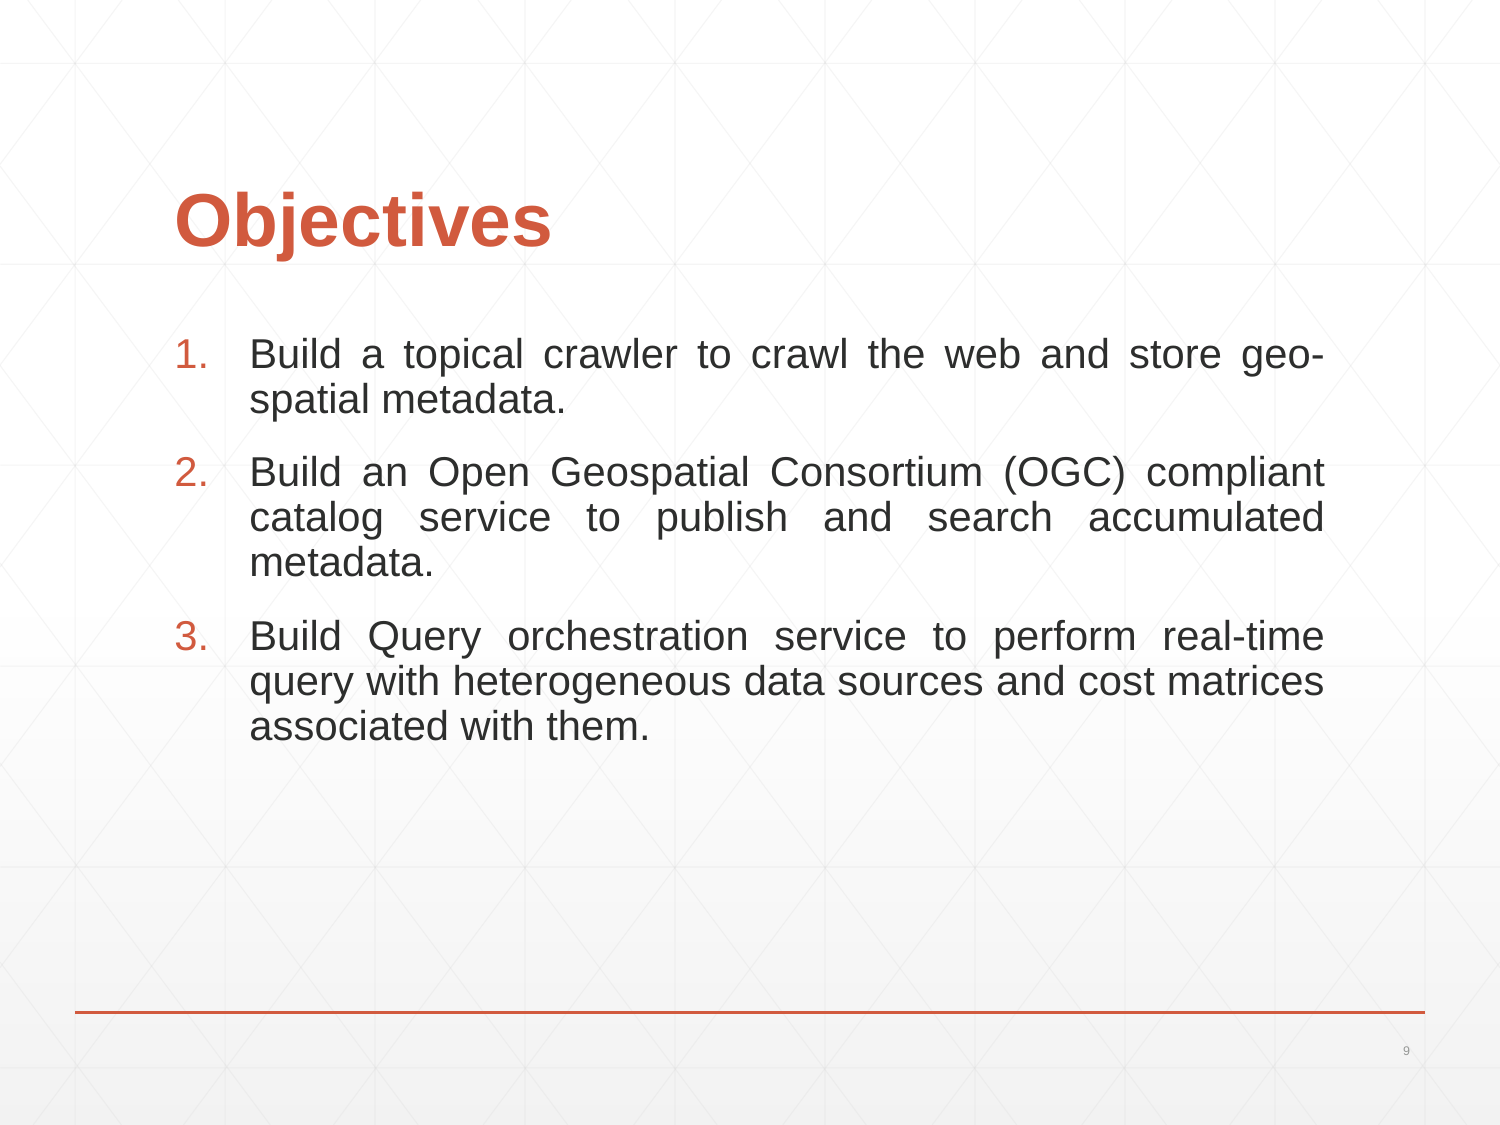

# Objectives
Build a topical crawler to crawl the web and store geo-spatial metadata.
Build an Open Geospatial Consortium (OGC) compliant catalog service to publish and search accumulated metadata.
Build Query orchestration service to perform real-time query with heterogeneous data sources and cost matrices associated with them.
9